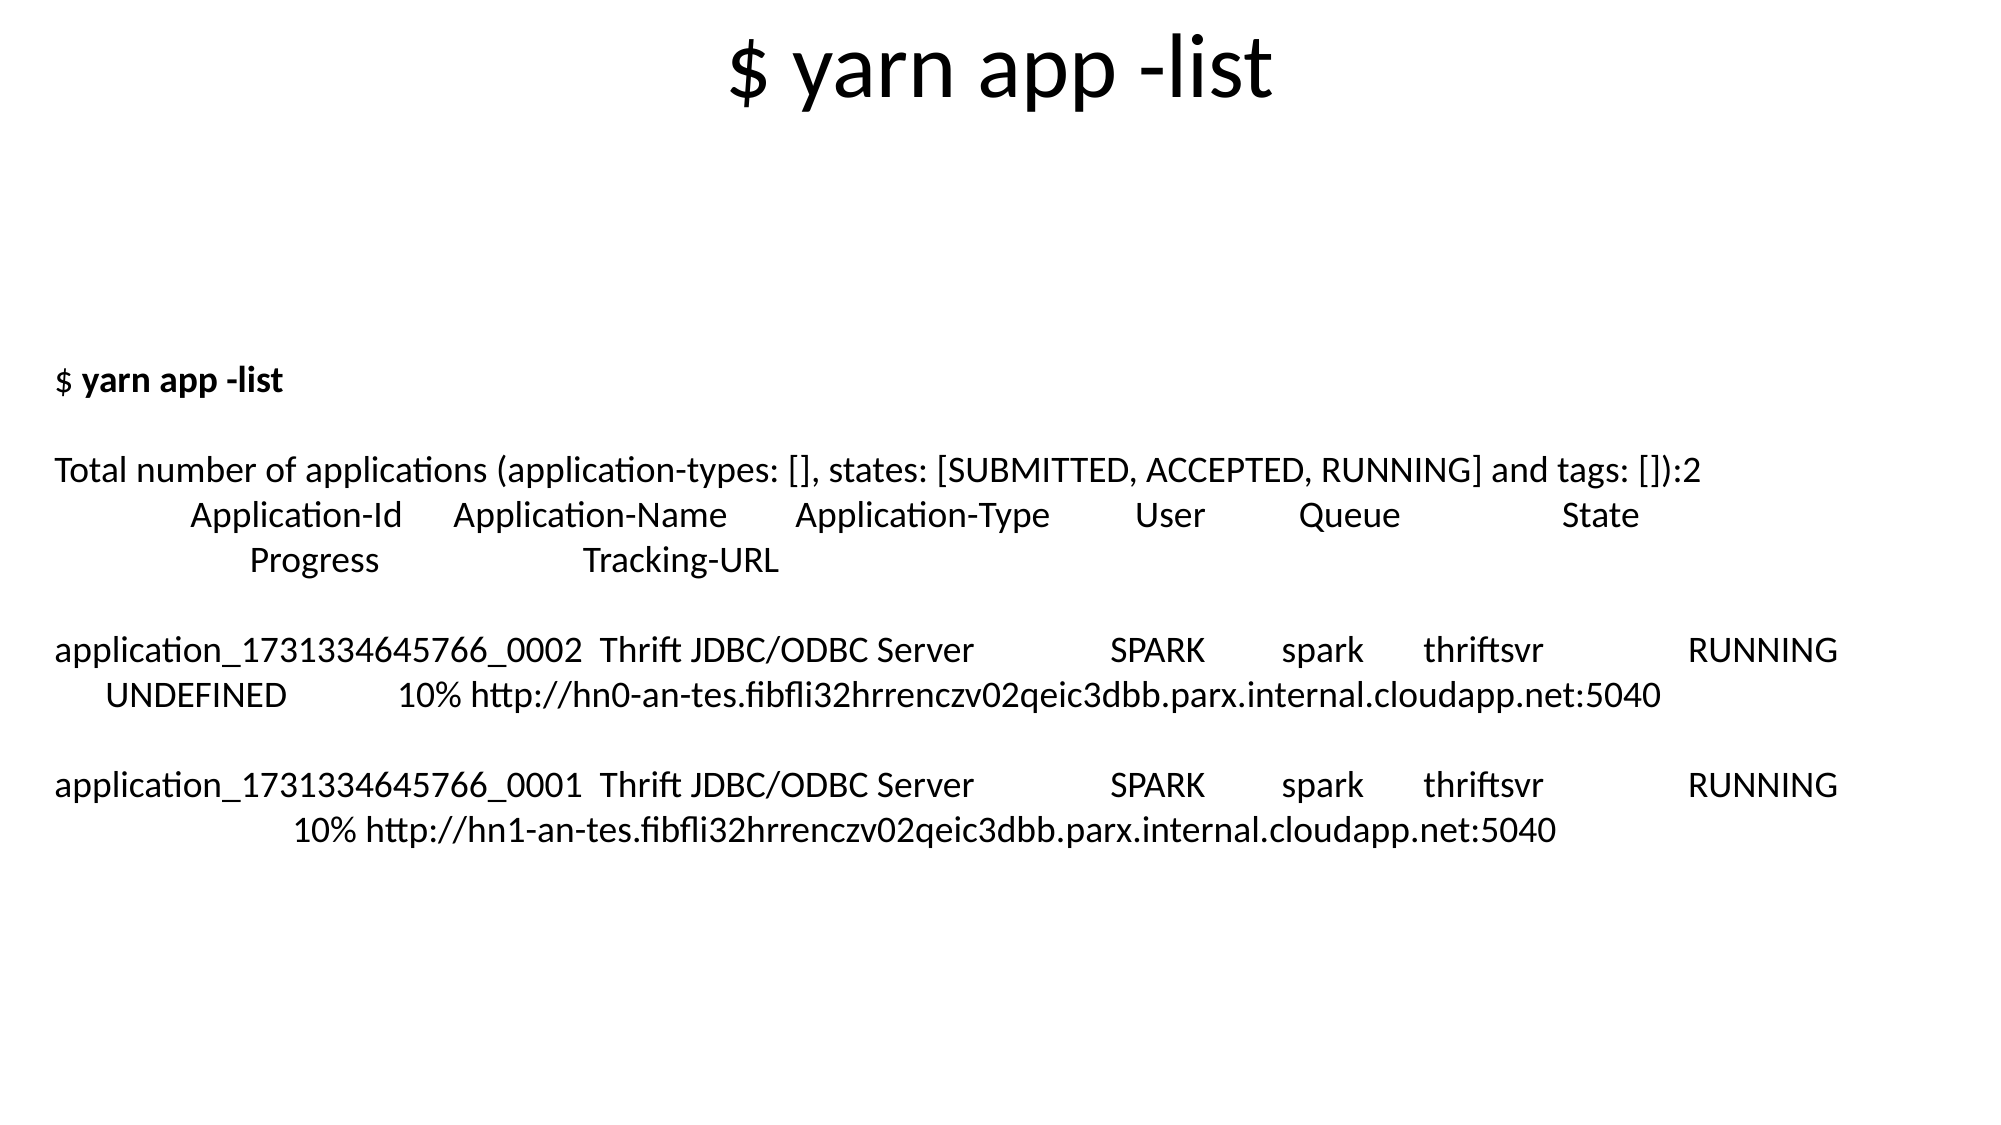

# $ yarn app -list
$ yarn app -list

Total number of applications (application-types: [], states: [SUBMITTED, ACCEPTED, RUNNING] and tags: []):2
                Application-Id      Application-Name        Application-Type          User           Queue                   State
                       Progress                        Tracking-URL

application_1731334645766_0002  Thrift JDBC/ODBC Server                SPARK         spark       thriftsvr                 RUNNING
      UNDEFINED             10% http://hn0-an-tes.fibfli32hrrenczv02qeic3dbb.parx.internal.cloudapp.net:5040

application_1731334645766_0001  Thrift JDBC/ODBC Server                SPARK         spark       thriftsvr                 RUNNING
                            10% http://hn1-an-tes.fibfli32hrrenczv02qeic3dbb.parx.internal.cloudapp.net:5040